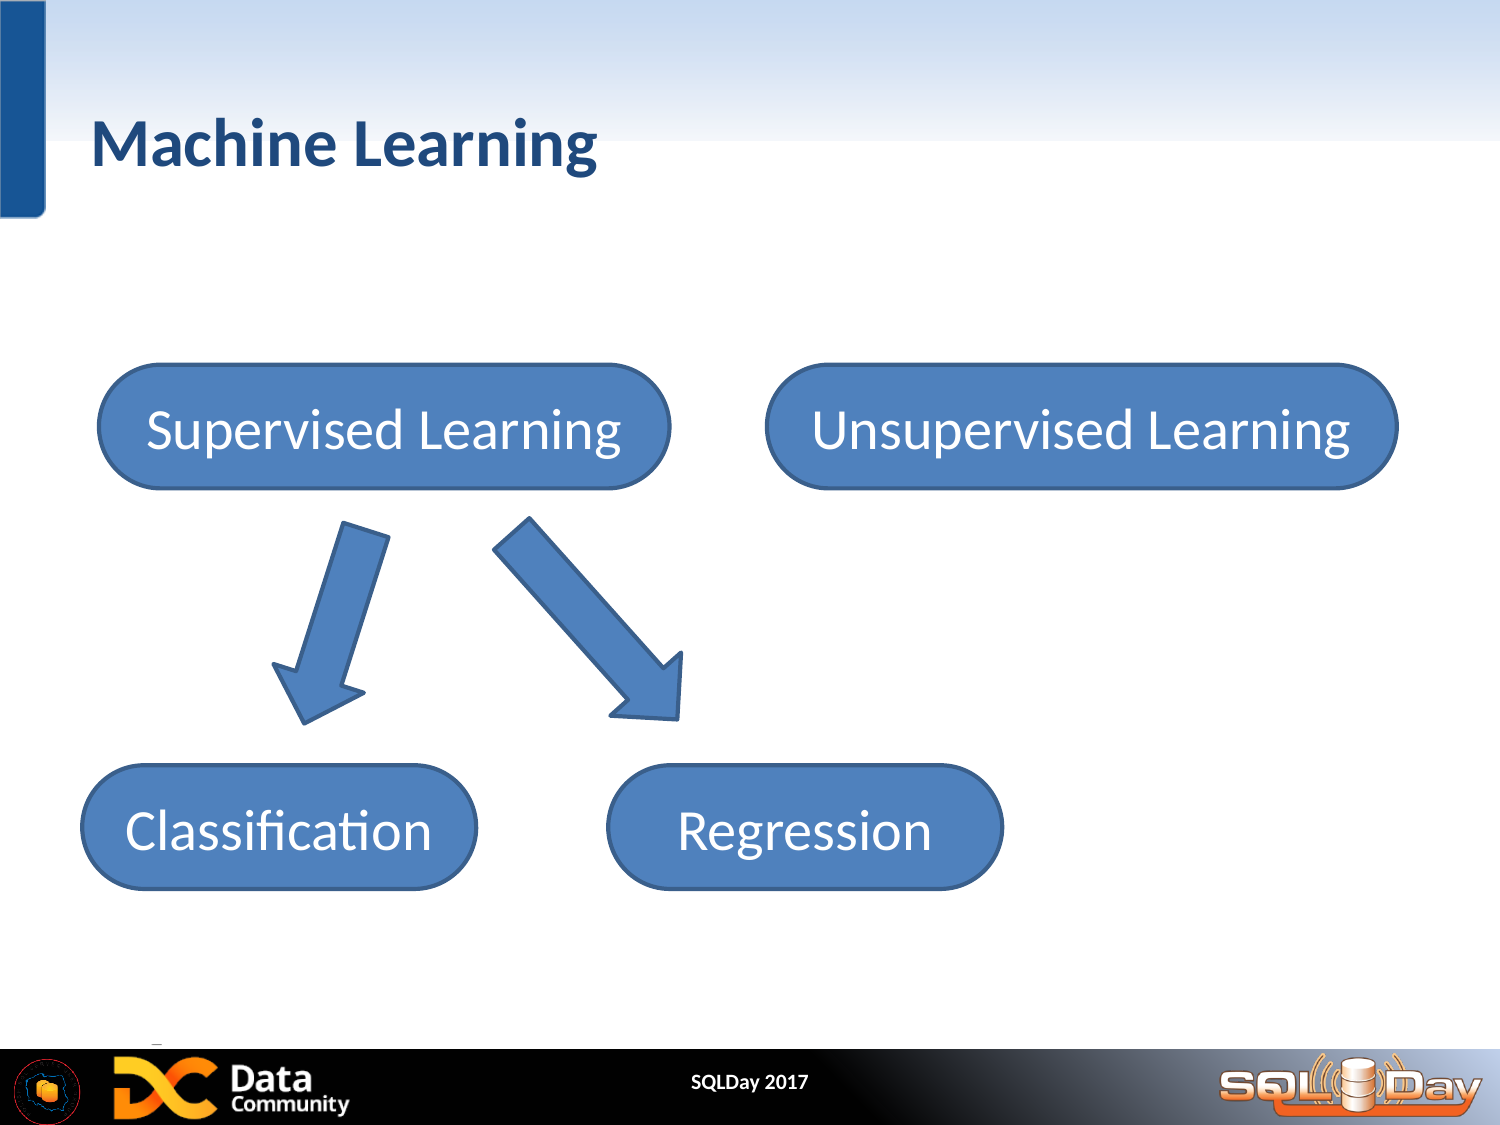

# Machine Learning
Supervised Learning
Unsupervised Learning

Regression
Classification